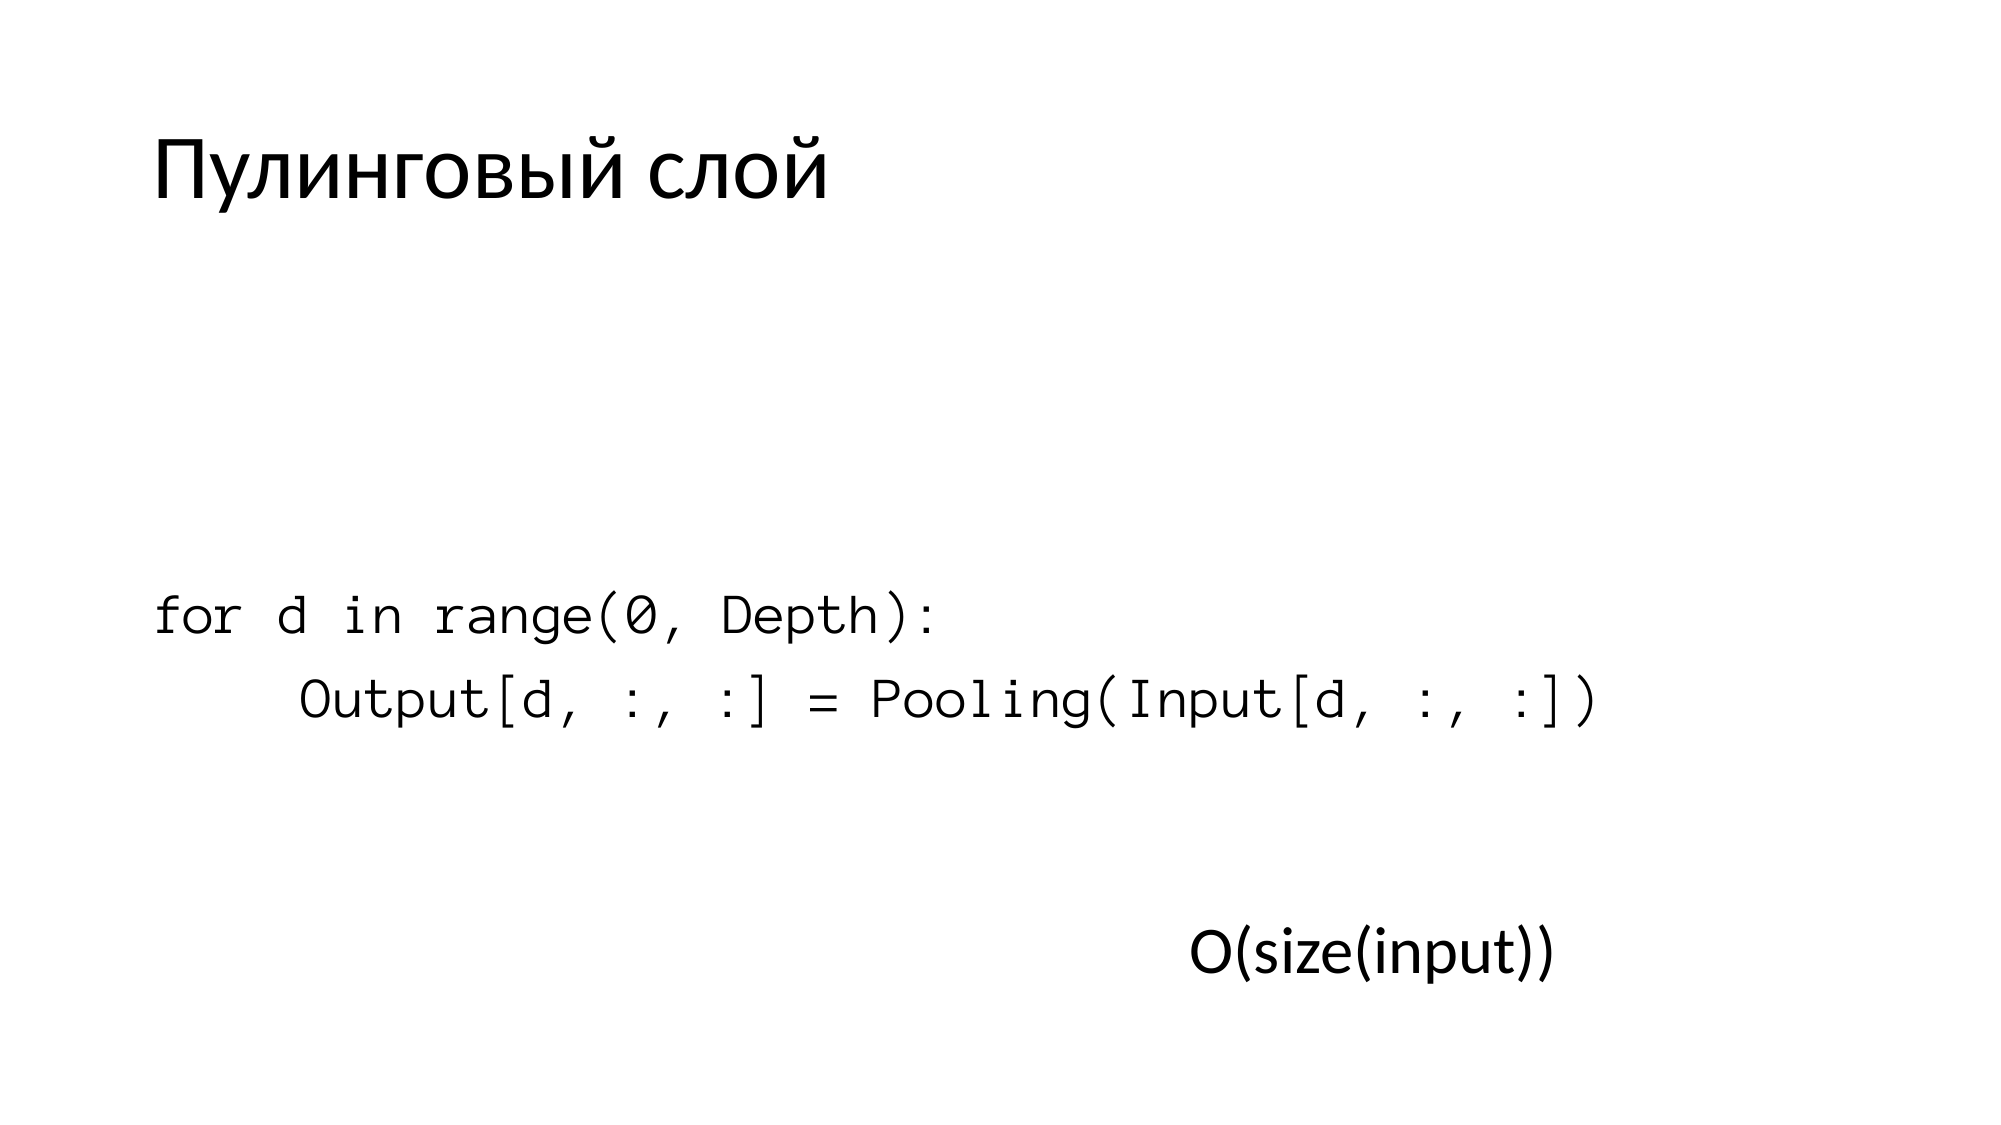

# Пулинговый слой
for d in range(0, Depth):
	Output[d, :, :] = Pooling(Input[d, :, :])

O(size(input))